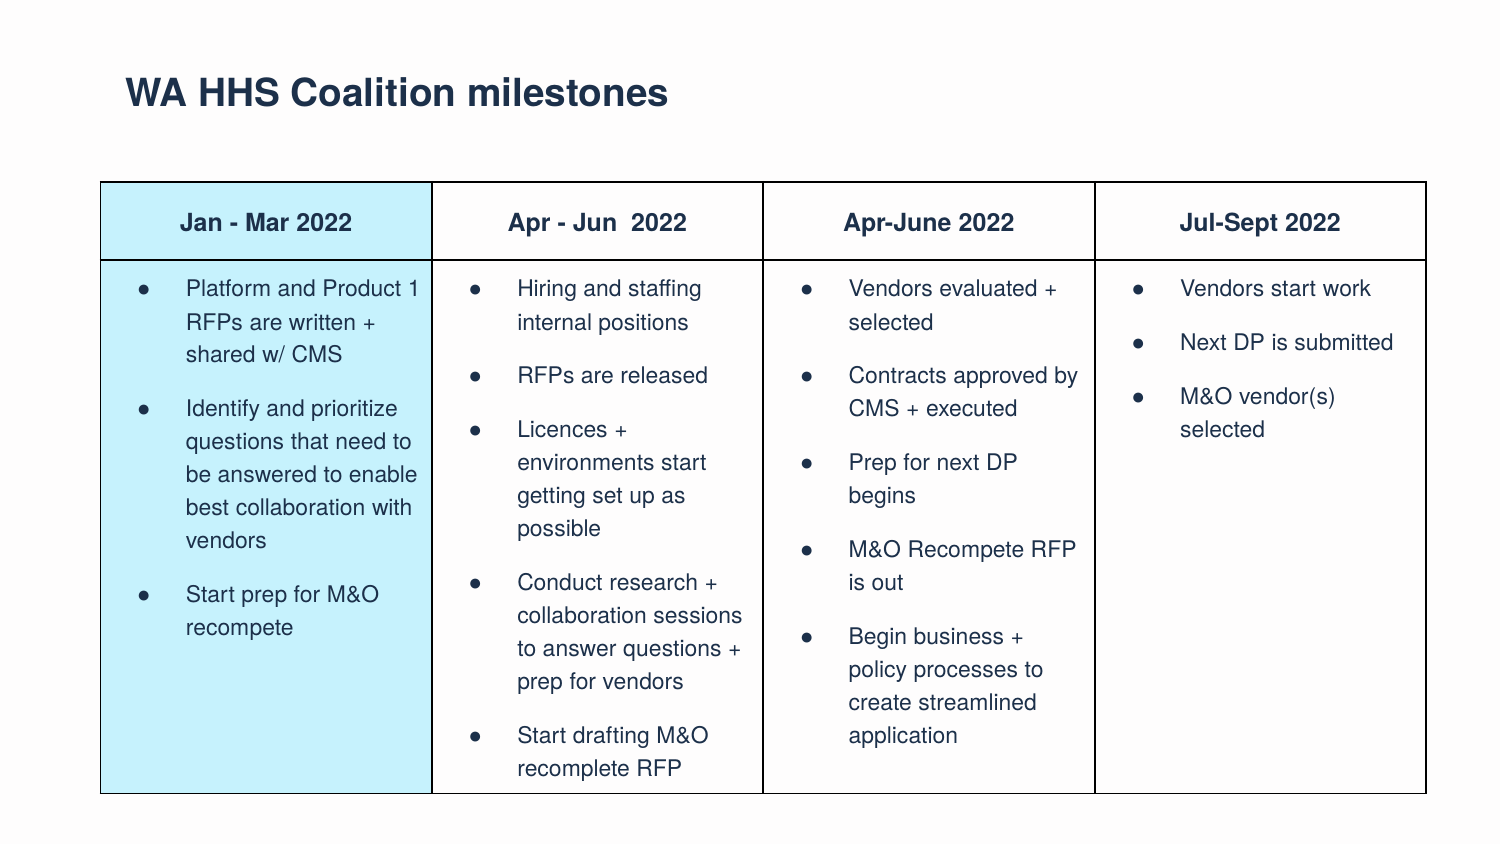

WA HHS Coalition milestones
| Jan - Mar 2022 | Apr - Jun 2022 | Apr-June 2022 | Jul-Sept 2022 |
| --- | --- | --- | --- |
| Platform and Product 1 RFPs are written + shared w/ CMS Identify and prioritize questions that need to be answered to enable best collaboration with vendors Start prep for M&O recompete | Hiring and staffing internal positions RFPs are released Licences + environments start getting set up as possible Conduct research + collaboration sessions to answer questions + prep for vendors Start drafting M&O recomplete RFP | Vendors evaluated + selected Contracts approved by CMS + executed Prep for next DP begins M&O Recompete RFP is out Begin business + policy processes to create streamlined application | Vendors start work Next DP is submitted M&O vendor(s) selected |